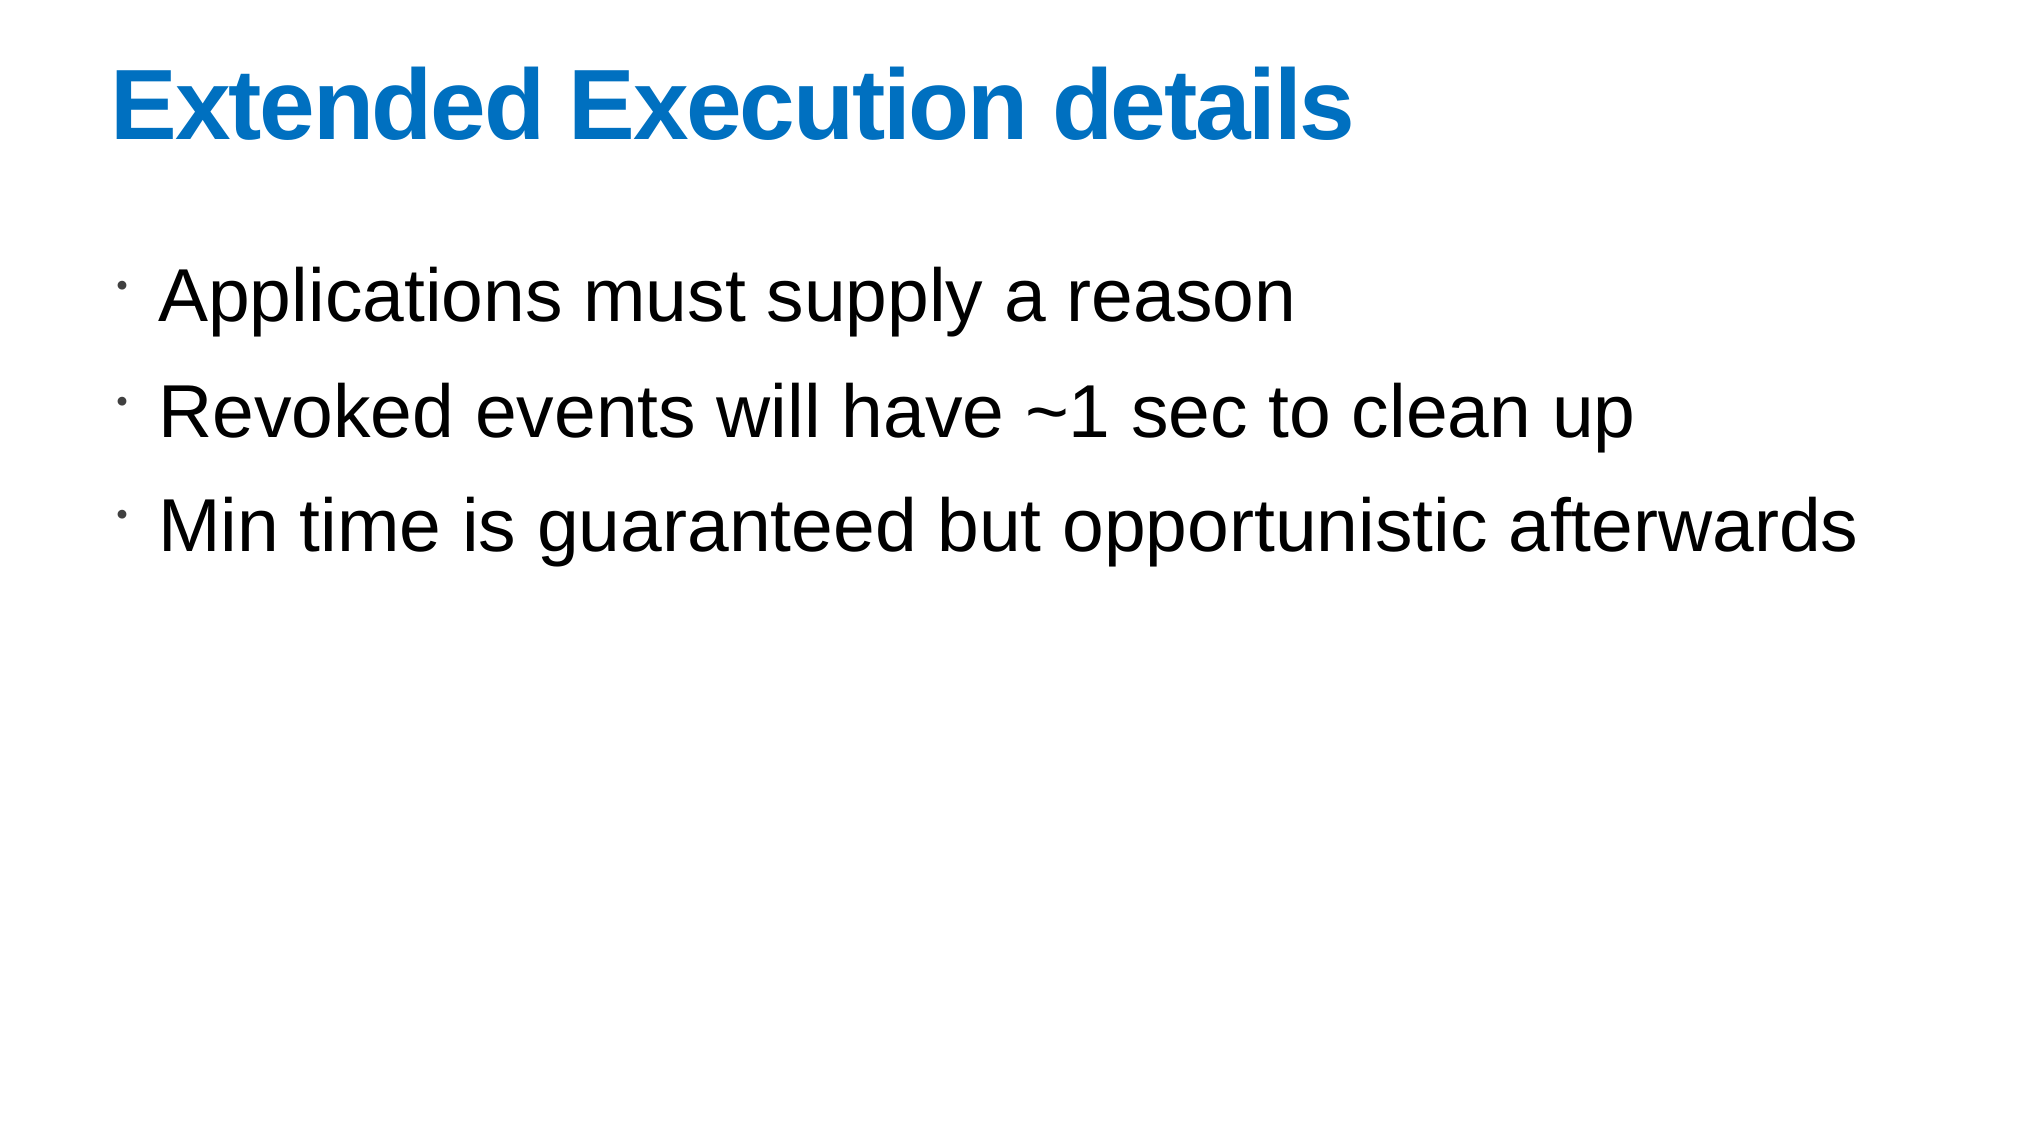

# Extended Execution details
Applications must supply a reason
Revoked events will have ~1 sec to clean up
Min time is guaranteed but opportunistic afterwards